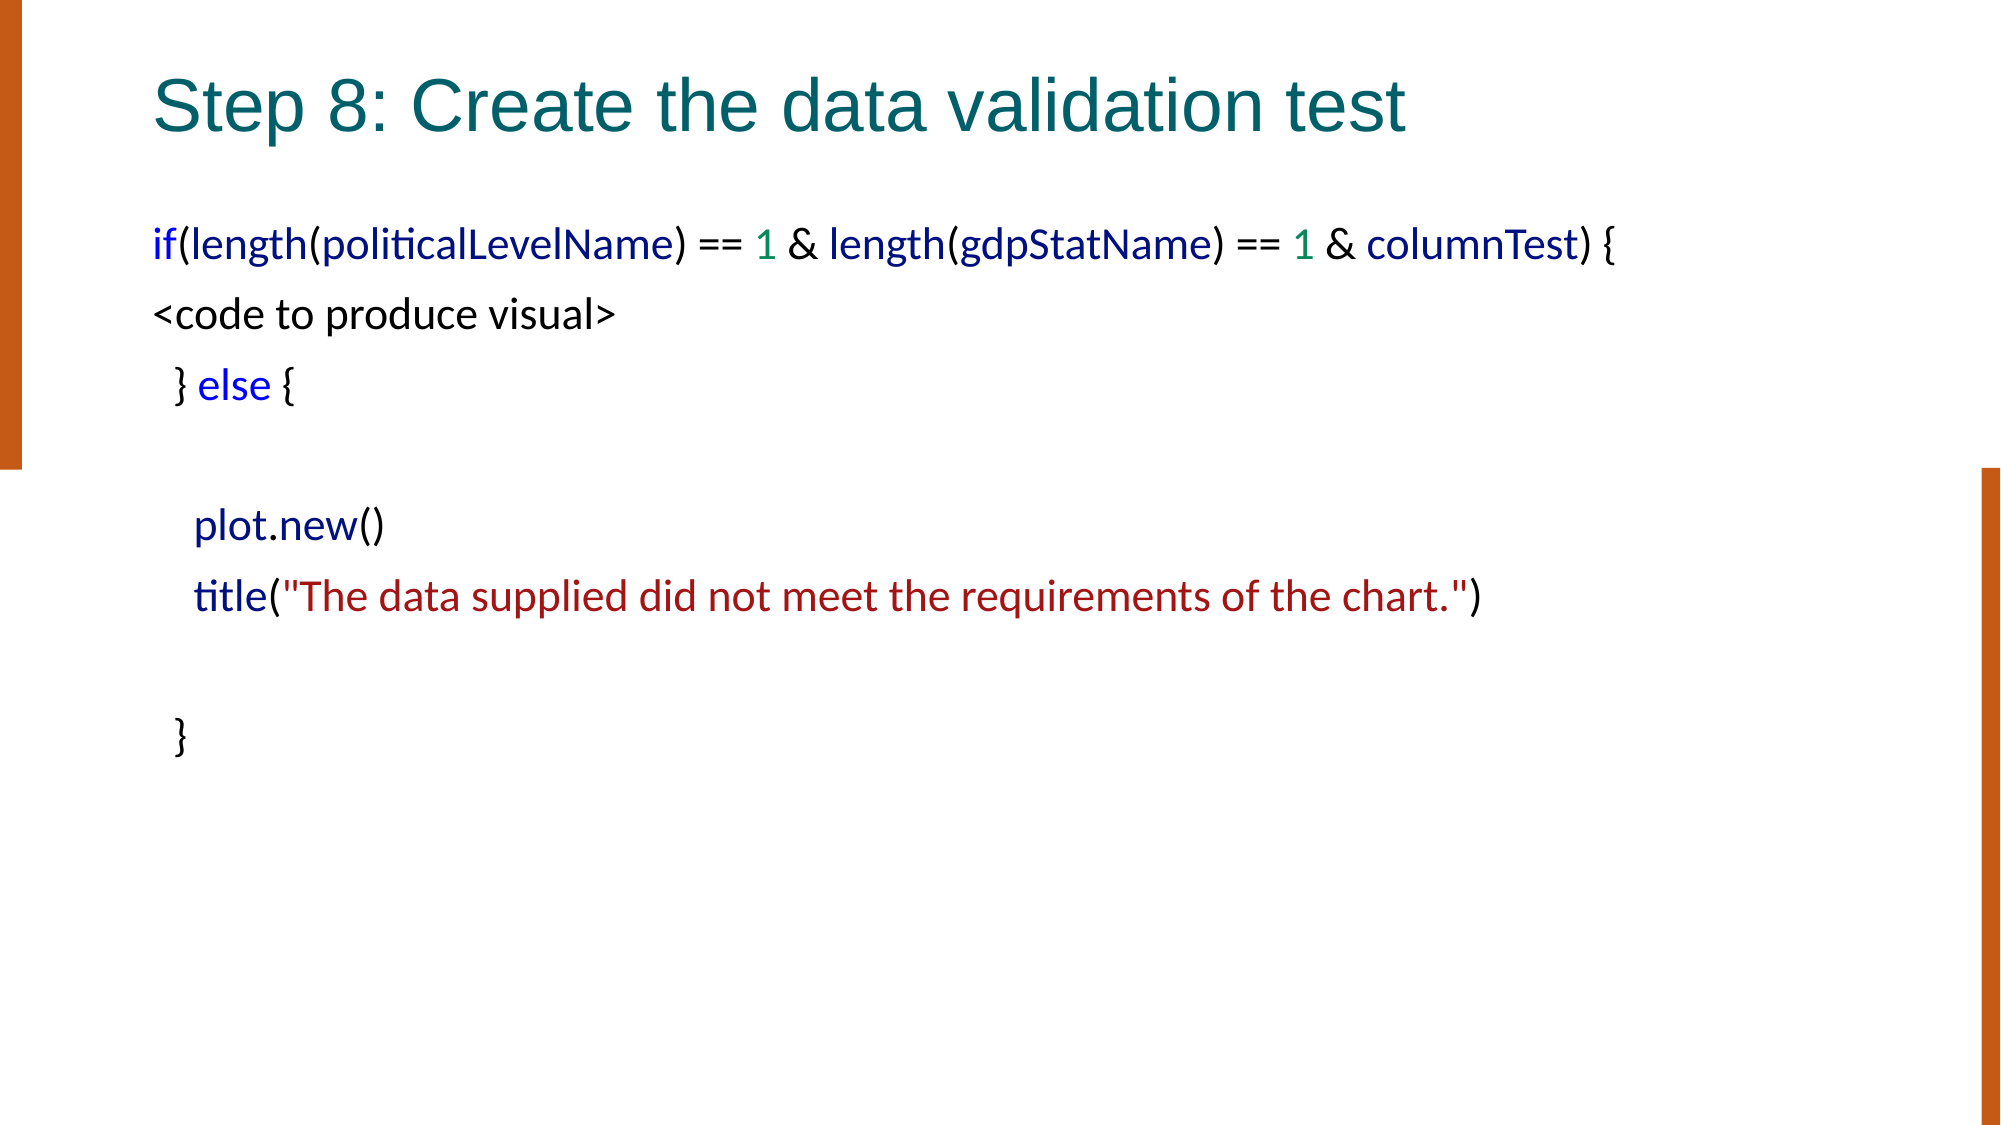

# Step 8: Create the data validation test
if(length(politicalLevelName) == 1 & length(gdpStatName) == 1 & columnTest) {
<code to produce visual>
  } else {

    plot.new()
    title("The data supplied did not meet the requirements of the chart.")

  }